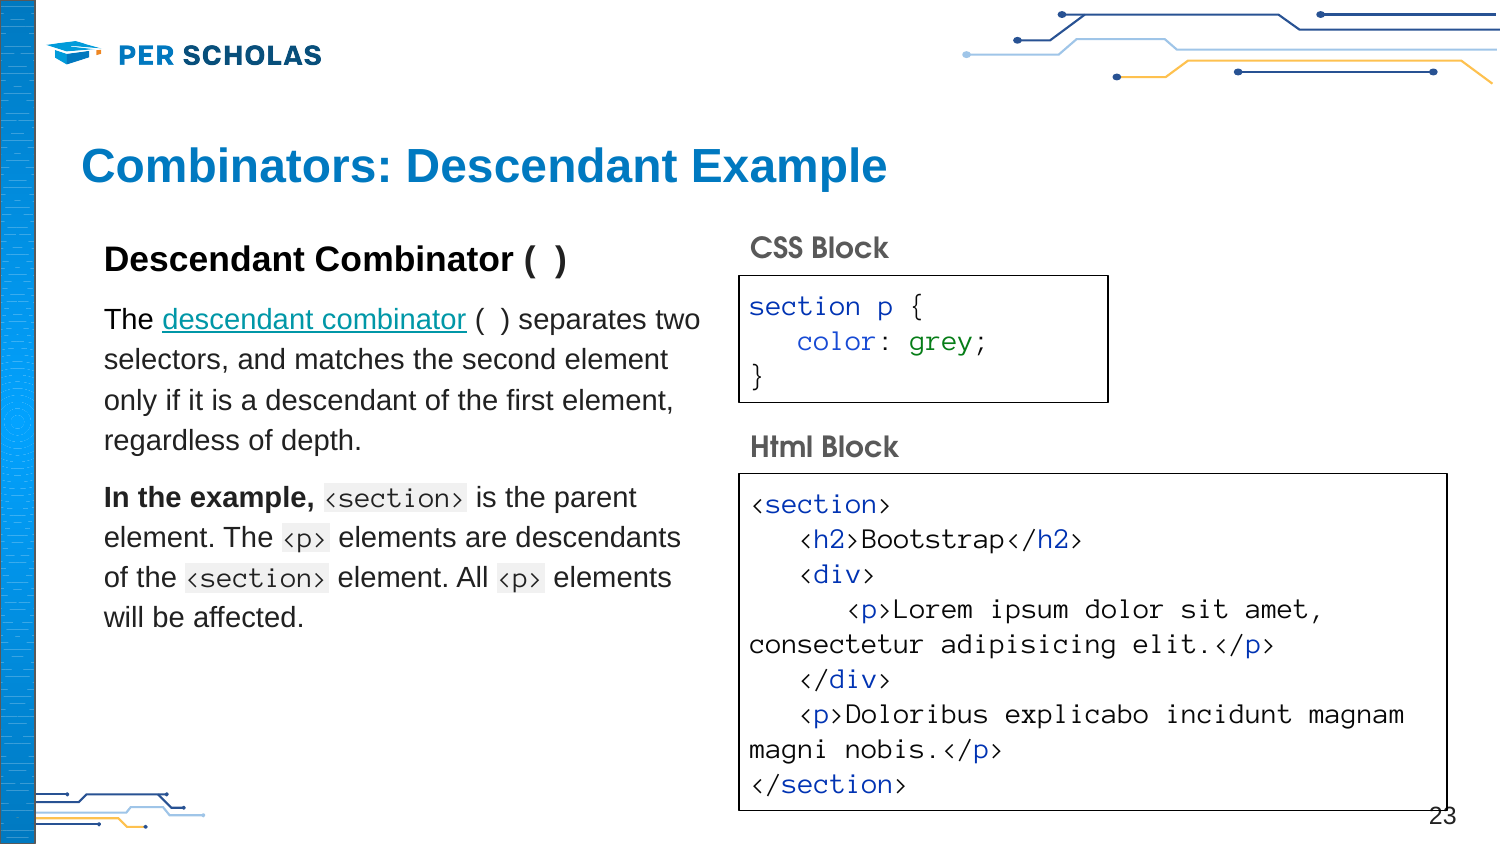

# Combinators: Descendant Example
Descendant Combinator ( )
The descendant combinator ( ) separates two selectors, and matches the second element only if it is a descendant of the first element, regardless of depth.
In the example, <section> is the parent element. The <p> elements are descendants of the <section> element. All <p> elements will be affected.

CSS Block
section p {
   color: grey;
}
Html Block
<section>
   <h2>Bootstrap</h2>
   <div>
      <p>Lorem ipsum dolor sit amet, consectetur adipisicing elit.</p>
   </div>
   <p>Doloribus explicabo incidunt magnam magni nobis.</p>
</section>
23